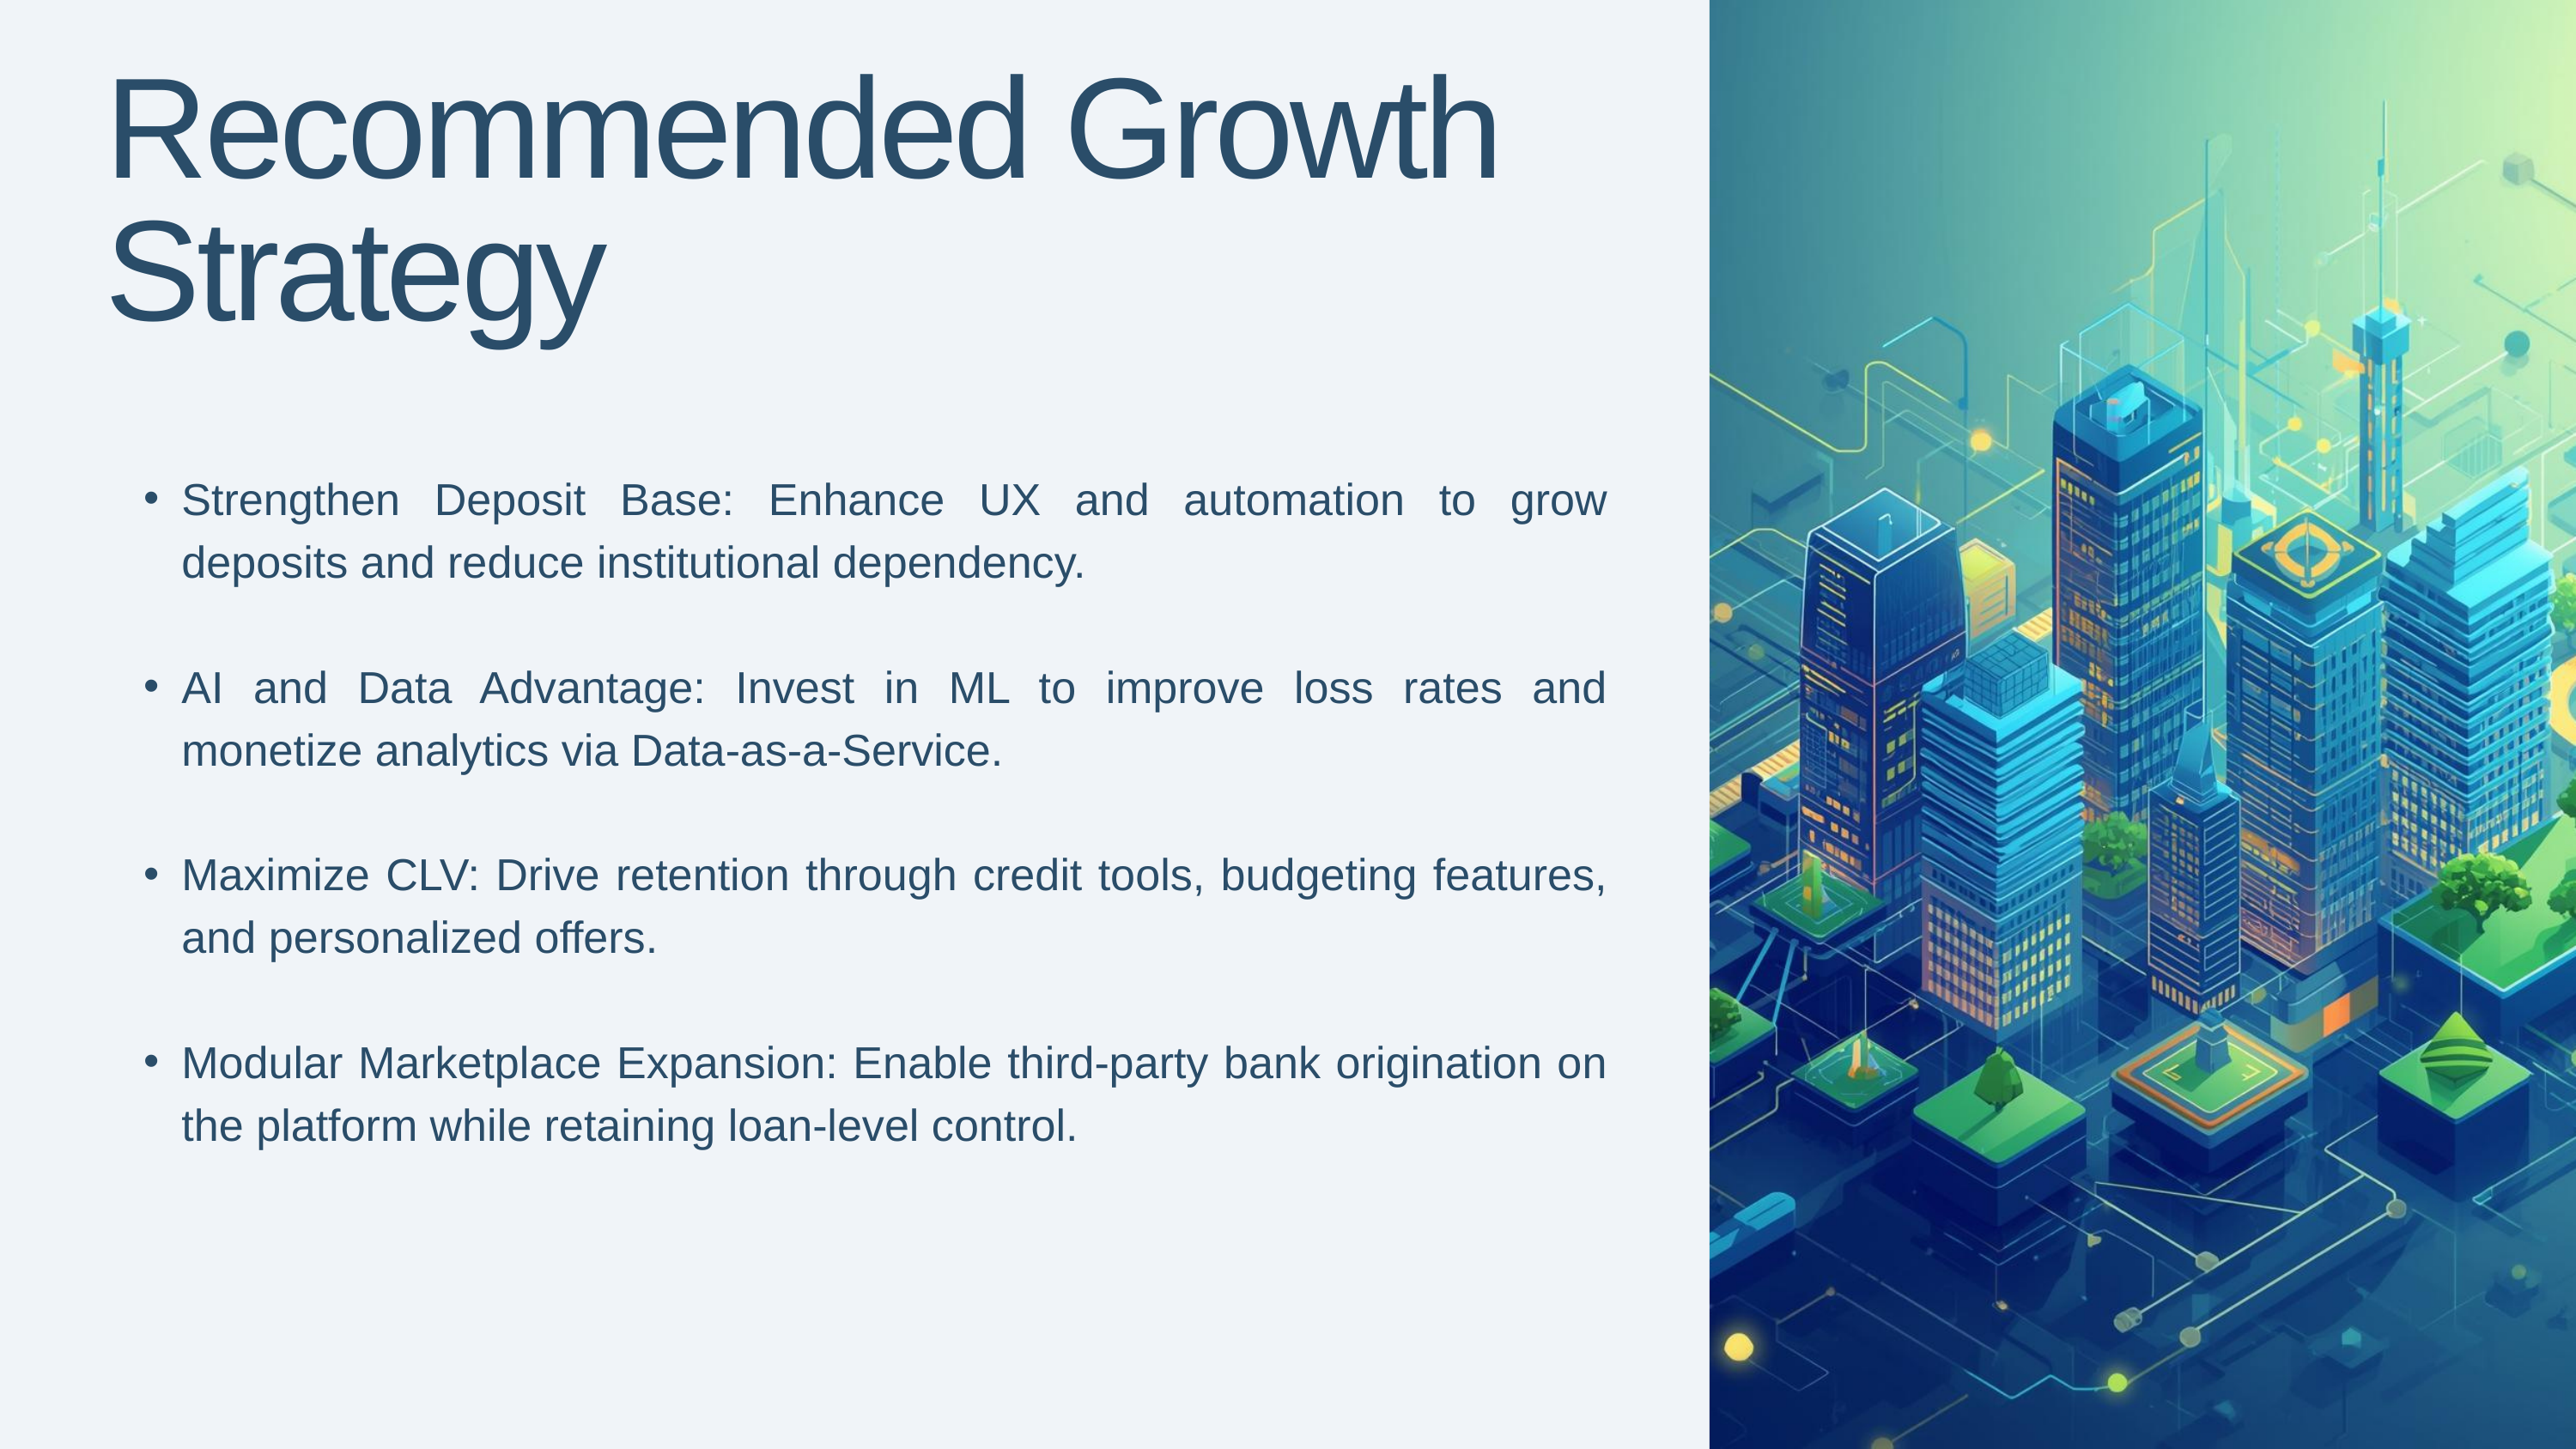

Recommended Growth Strategy
Strengthen Deposit Base: Enhance UX and automation to grow deposits and reduce institutional dependency.

AI and Data Advantage: Invest in ML to improve loss rates and monetize analytics via Data-as-a-Service.

Maximize CLV: Drive retention through credit tools, budgeting features, and personalized offers.

Modular Marketplace Expansion: Enable third-party bank origination on the platform while retaining loan-level control.